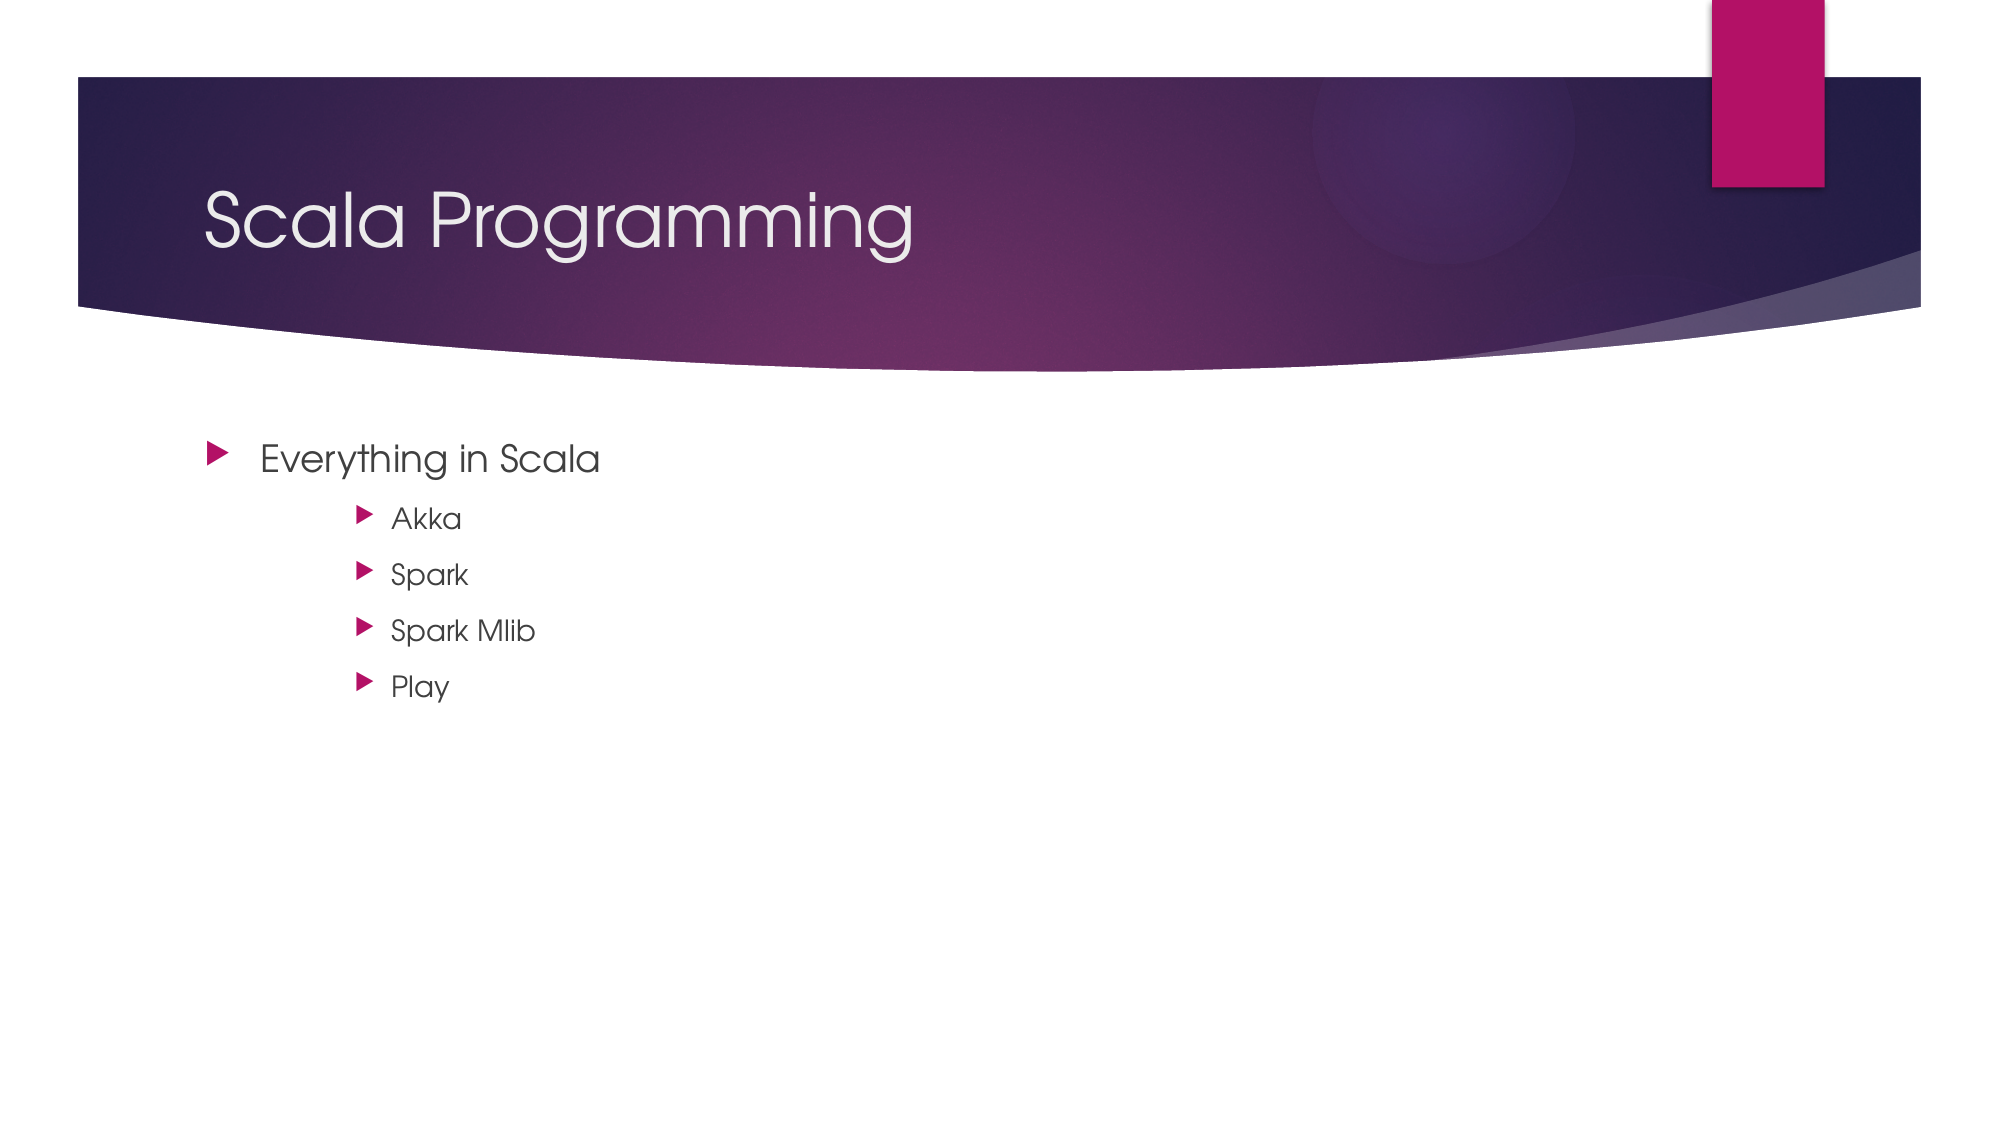

# Scala Programming
Everything in Scala
Akka
Spark
Spark Mlib
Play